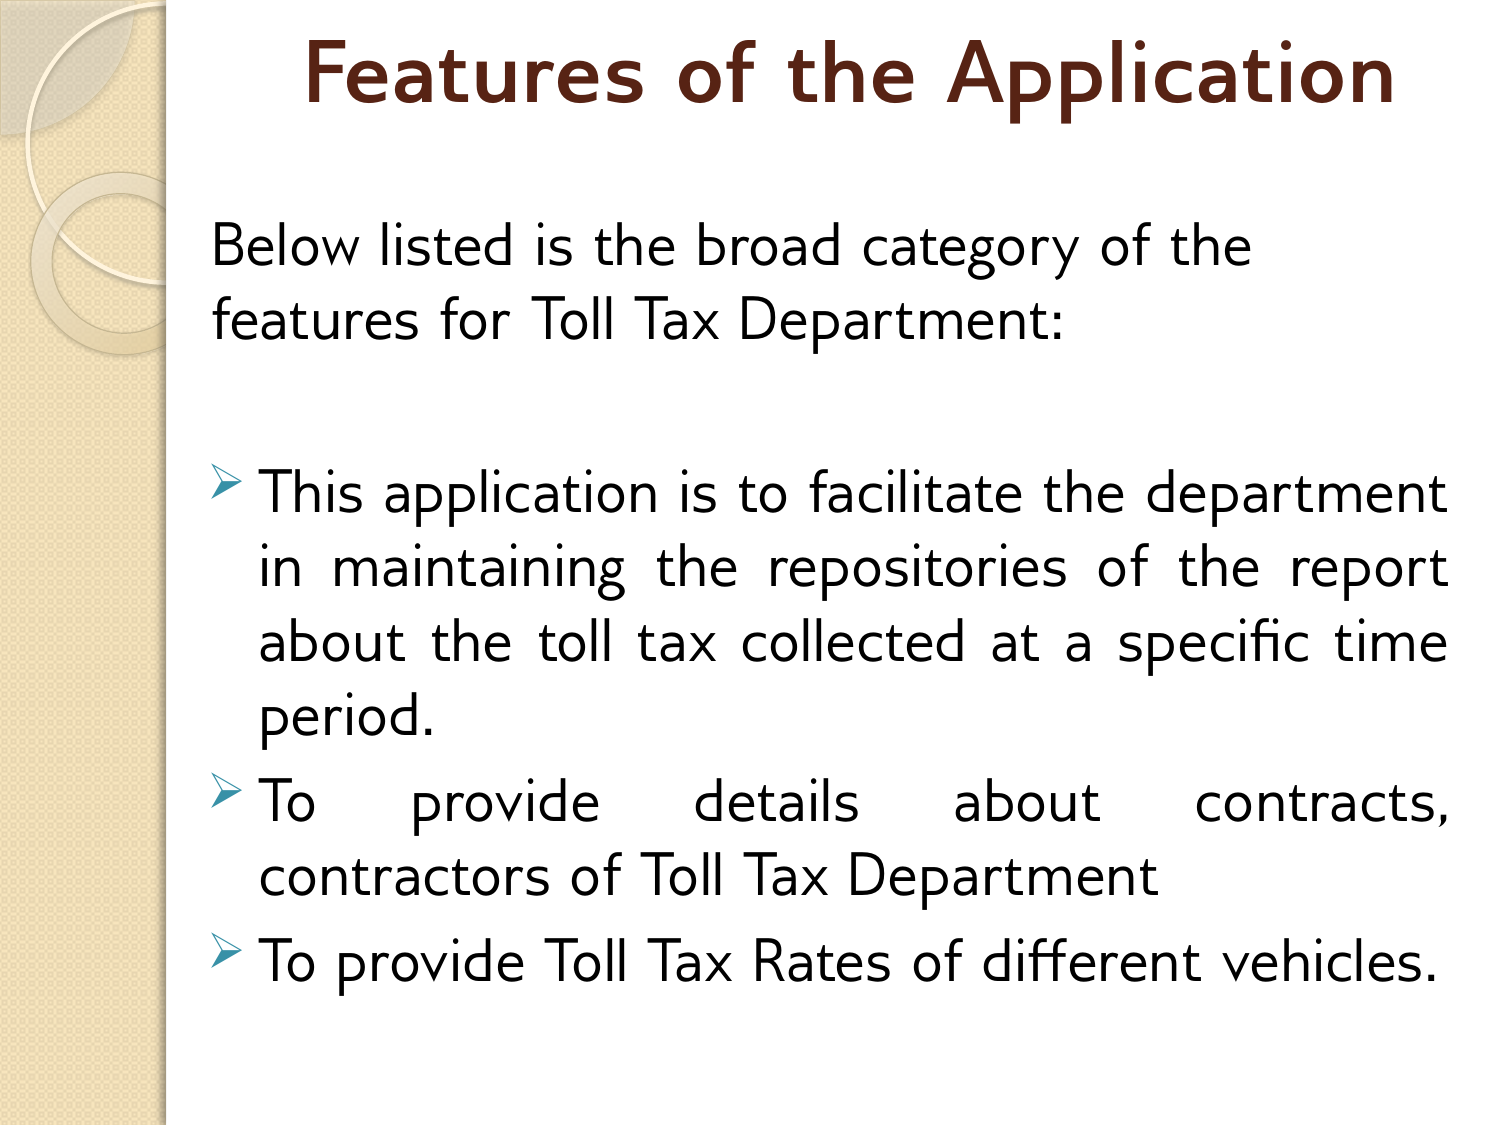

# Features of the Application
Below listed is the broad category of the features for Toll Tax Department:

This application is to facilitate the department in maintaining the repositories of the report about the toll tax collected at a specific time period.
To provide details about contracts, contractors of Toll Tax Department
To provide Toll Tax Rates of different vehicles.